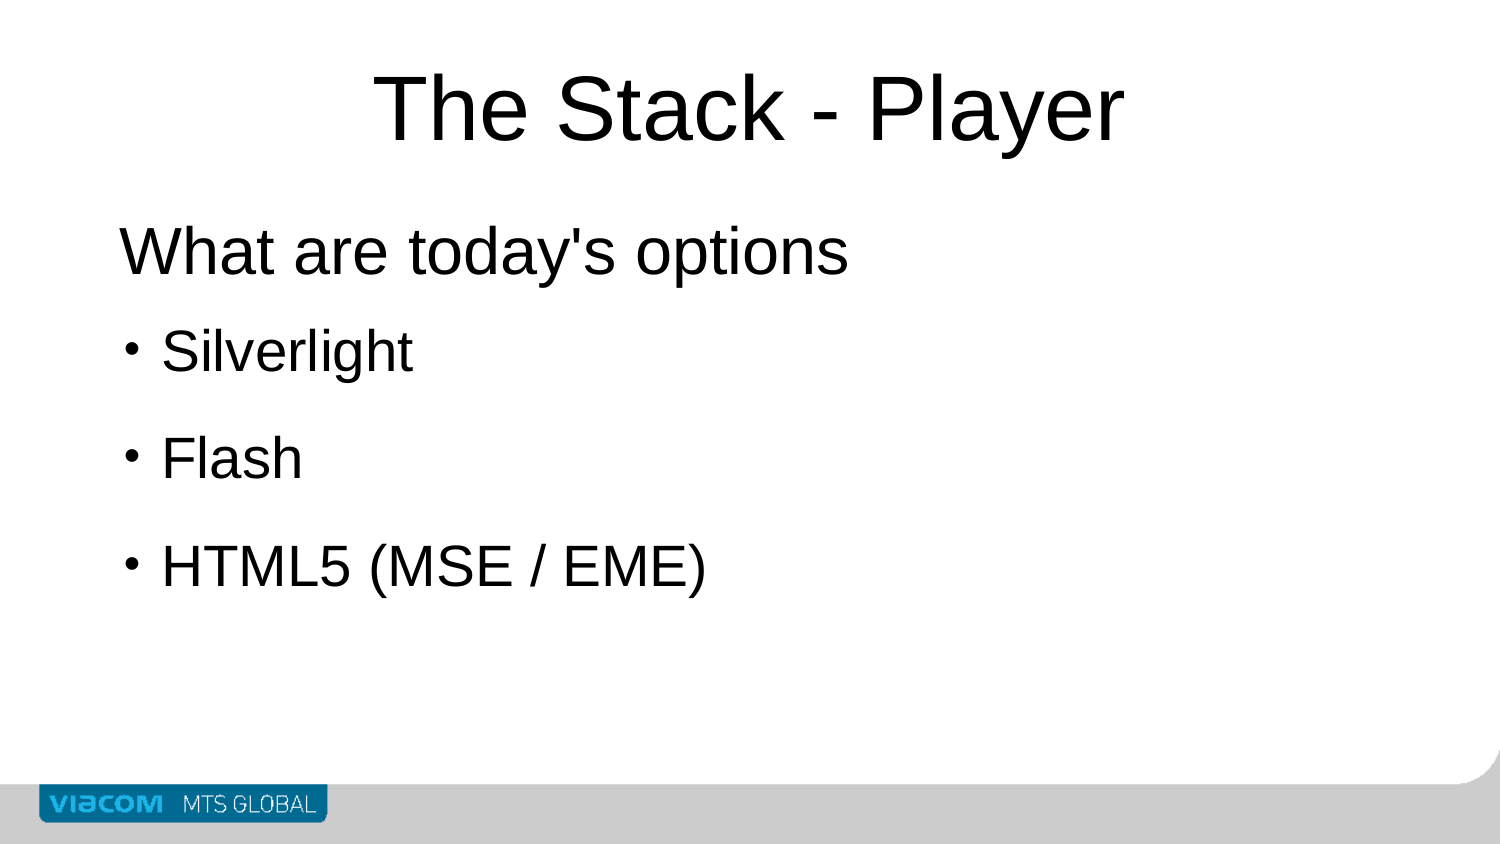

# The Stack - Player
What are today's options
Silverlight
Flash
HTML5 (MSE / EME)